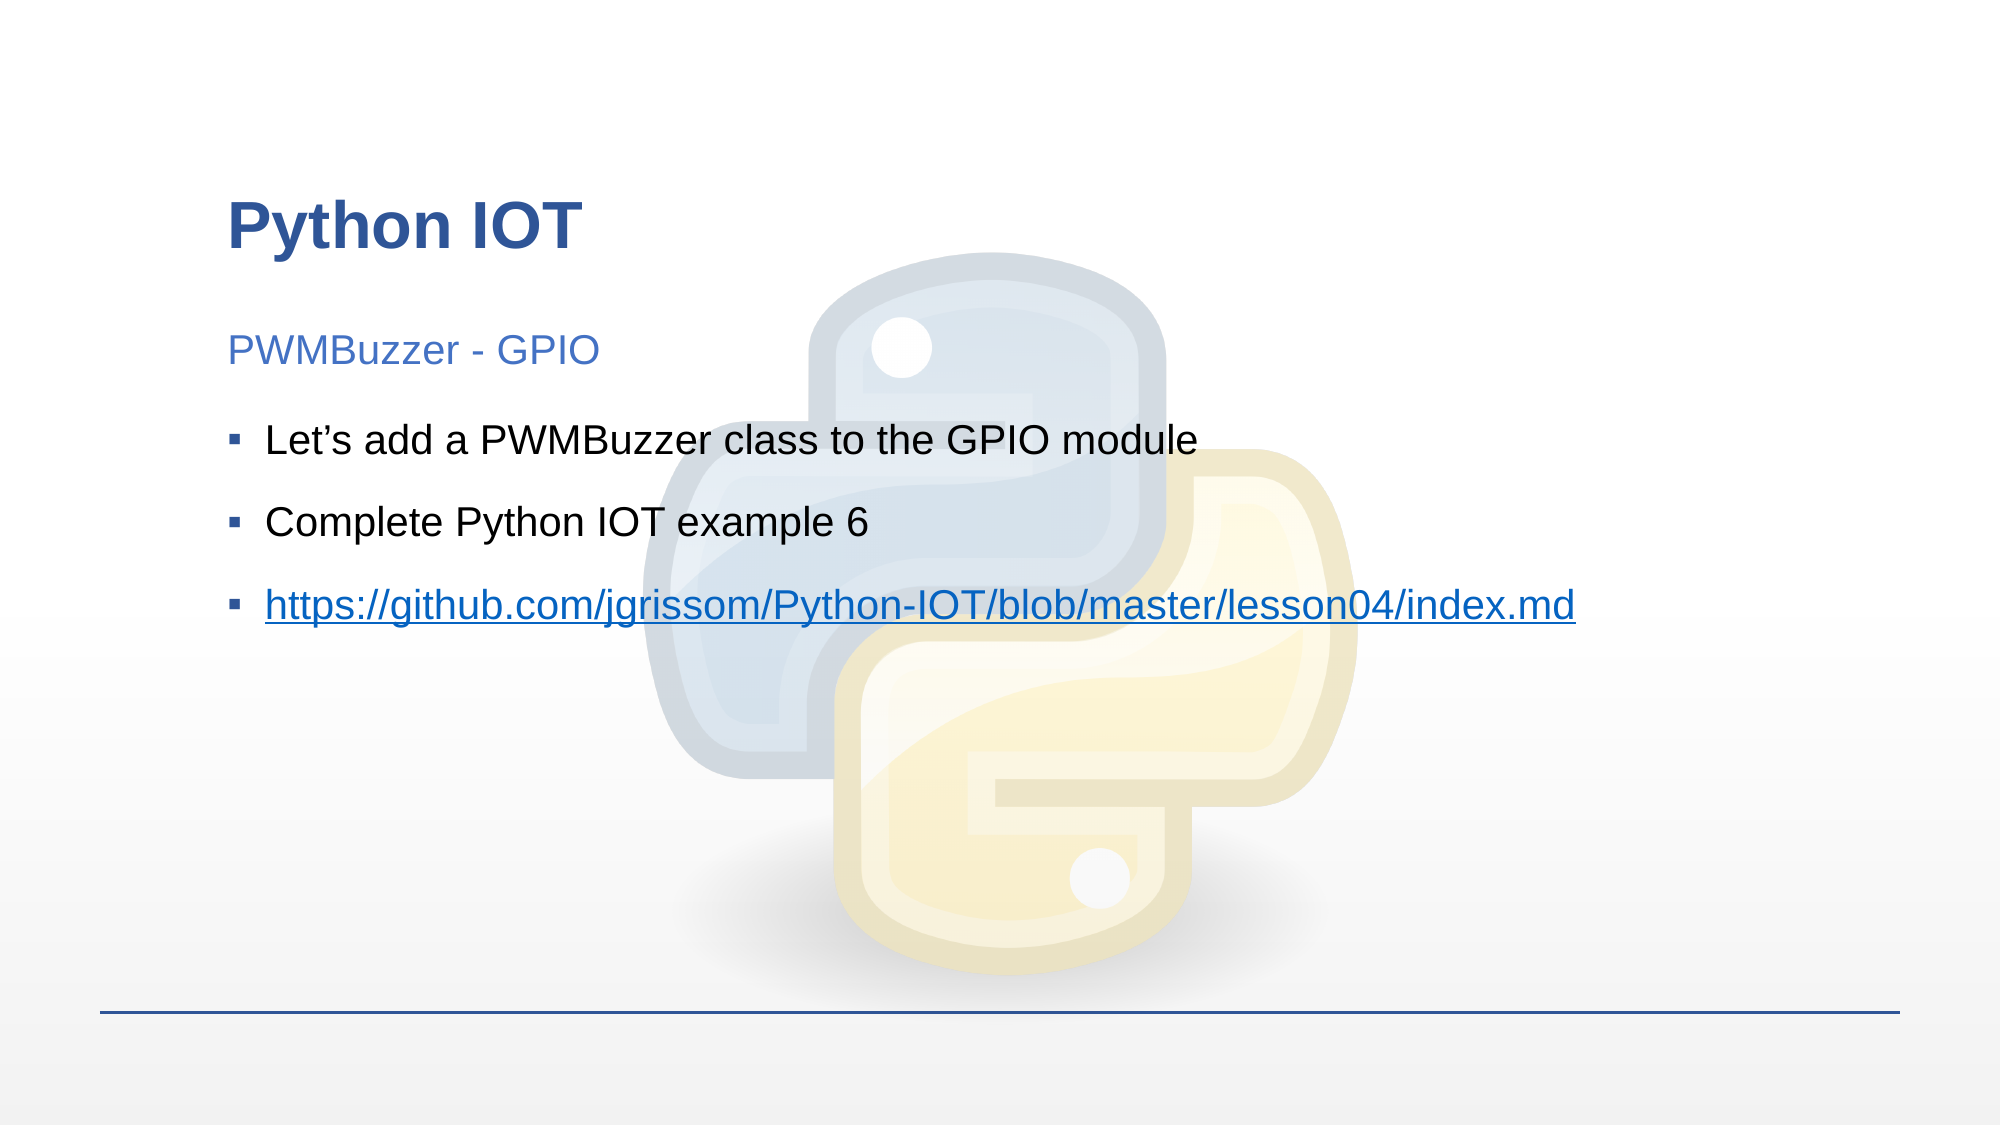

# Python IOT
PWMBuzzer - GPIO
Let’s add a PWMBuzzer class to the GPIO module
Complete Python IOT example 6
https://github.com/jgrissom/Python-IOT/blob/master/lesson04/index.md